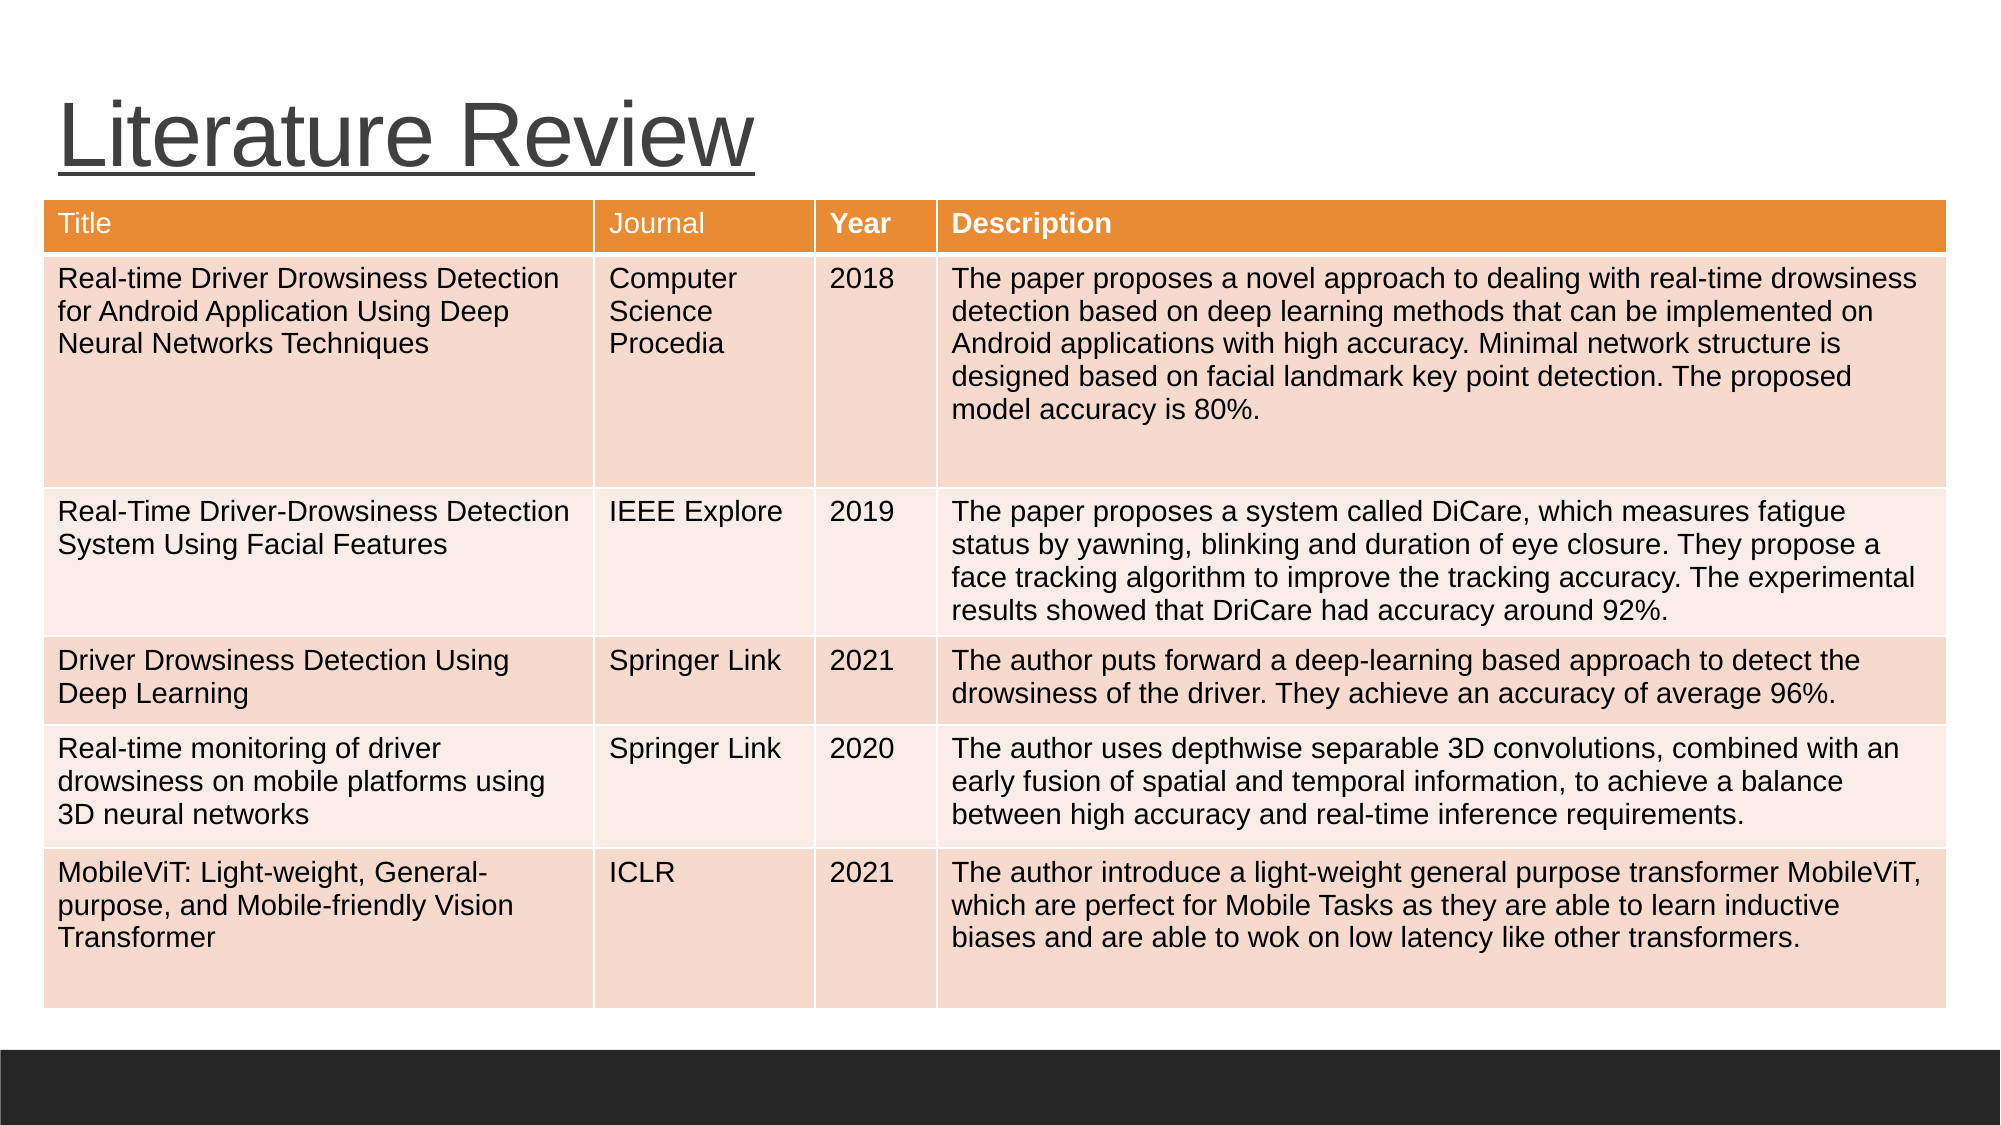

# Literature Review
| Title | Journal | Year | Description |
| --- | --- | --- | --- |
| Real-time Driver Drowsiness Detection for Android Application Using Deep Neural Networks Techniques | Computer Science Procedia | 2018 | The paper proposes a novel approach to dealing with real-time drowsiness detection based on deep learning methods that can be implemented on Android applications with high accuracy. Minimal network structure is designed based on facial landmark key point detection. The proposed model accuracy is 80%. |
| Real-Time Driver-Drowsiness Detection System Using Facial Features | IEEE Explore | 2019 | The paper proposes a system called DiCare, which measures fatigue status by yawning, blinking and duration of eye closure. They propose a face tracking algorithm to improve the tracking accuracy. The experimental results showed that DriCare had accuracy around 92%. |
| Driver Drowsiness Detection Using Deep Learning | Springer Link | 2021 | The author puts forward a deep-learning based approach to detect the drowsiness of the driver. They achieve an accuracy of average 96%. |
| Real-time monitoring of driver drowsiness on mobile platforms using 3D neural networks | Springer Link | 2020 | The author uses depthwise separable 3D convolutions, combined with an early fusion of spatial and temporal information, to achieve a balance between high accuracy and real-time inference requirements. |
| MobileViT: Light-weight, General-purpose, and Mobile-friendly Vision Transformer | ICLR | 2021 | The author introduce a light-weight general purpose transformer MobileViT, which are perfect for Mobile Tasks as they are able to learn inductive biases and are able to wok on low latency like other transformers. |